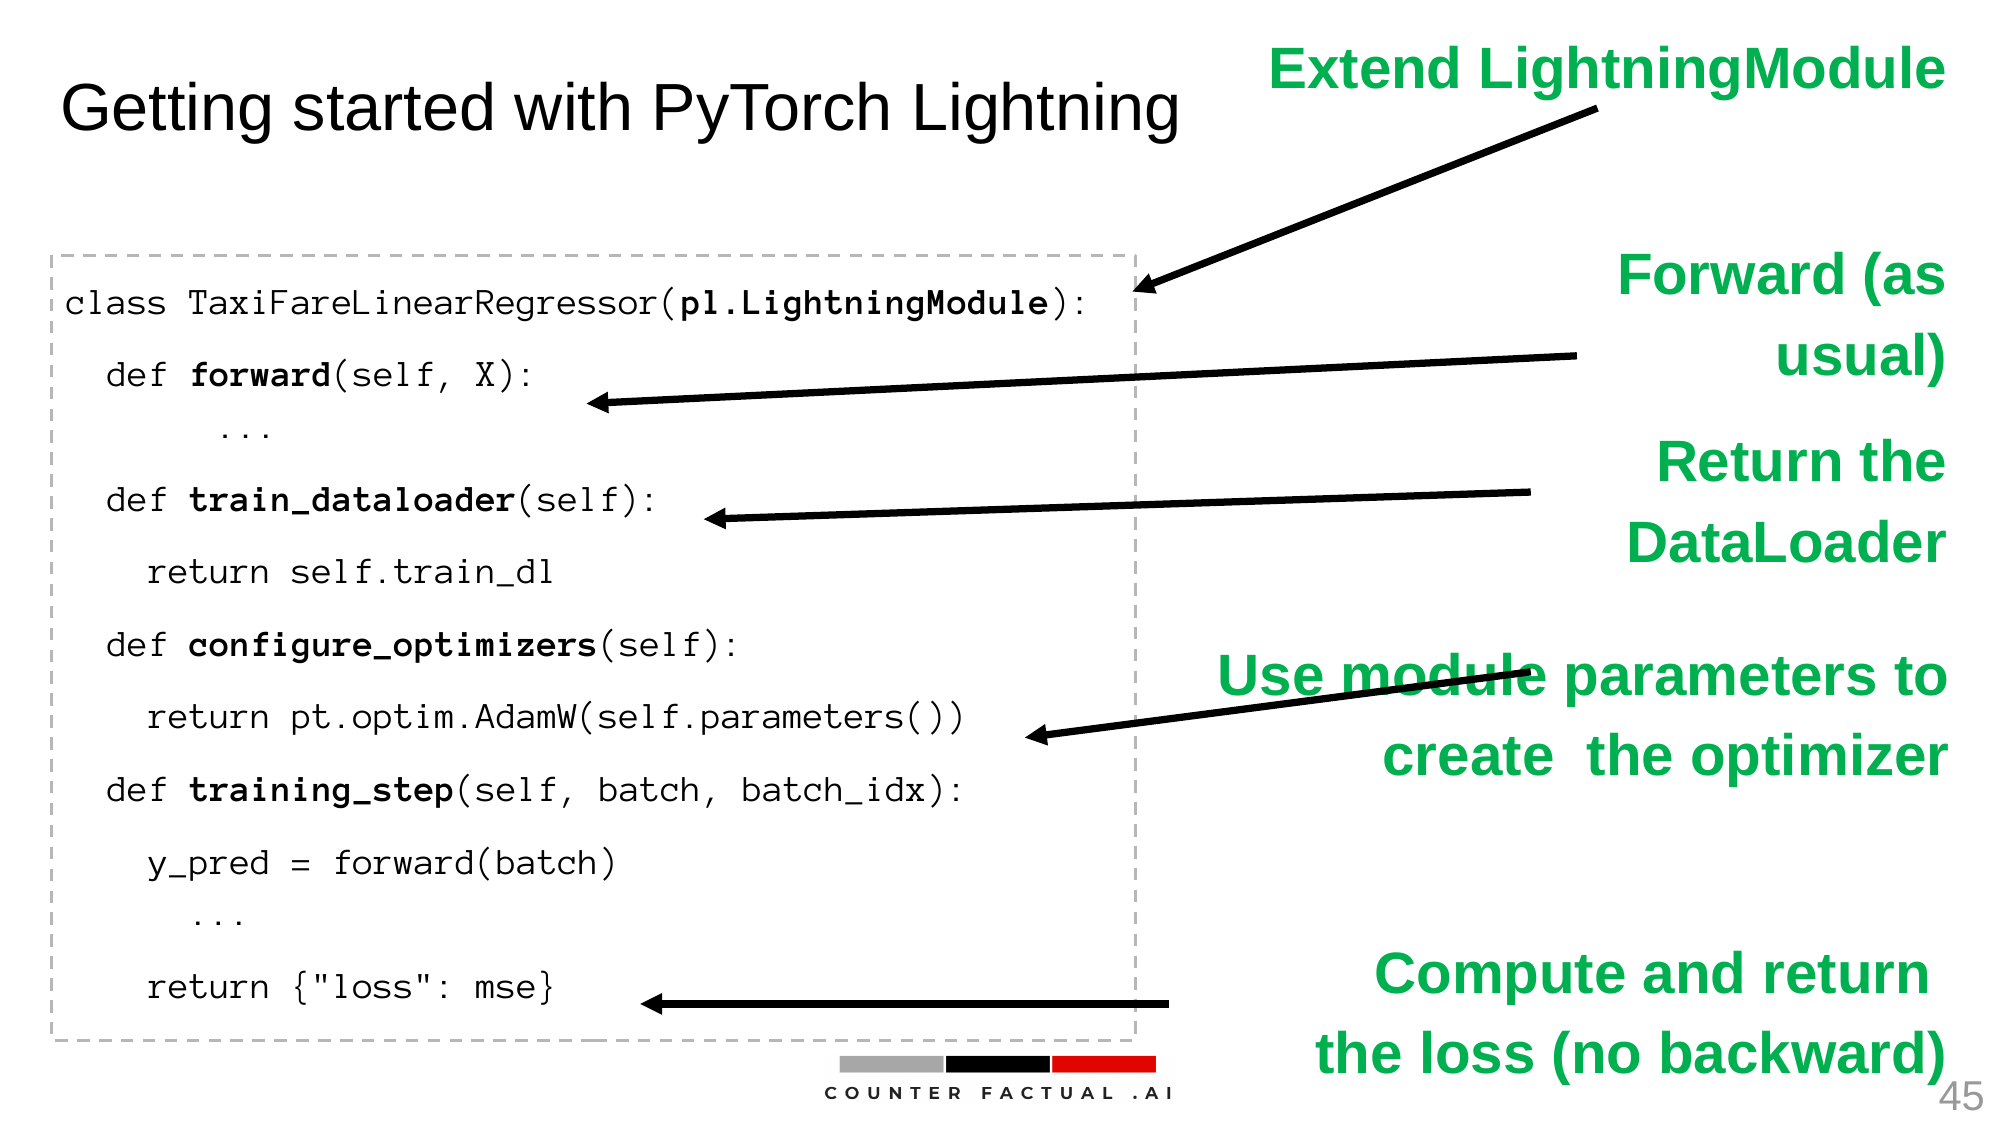

# Getting started with PyTorch Lightning
Extend LightningModule
Forward (as usual)
class TaxiFareLinearRegressor(pl.LightningModule):
  def forward(self, X):
	...
  def train_dataloader(self):
    return self.train_dl
  def configure_optimizers(self):
    return pt.optim.AdamW(self.parameters())
  def training_step(self, batch, batch_idx):
    y_pred = forward(batch)
      ...
    return {"loss": mse}
Return the DataLoader
Use module parameters to create  the optimizer
Compute and return
the loss (no backward)
45